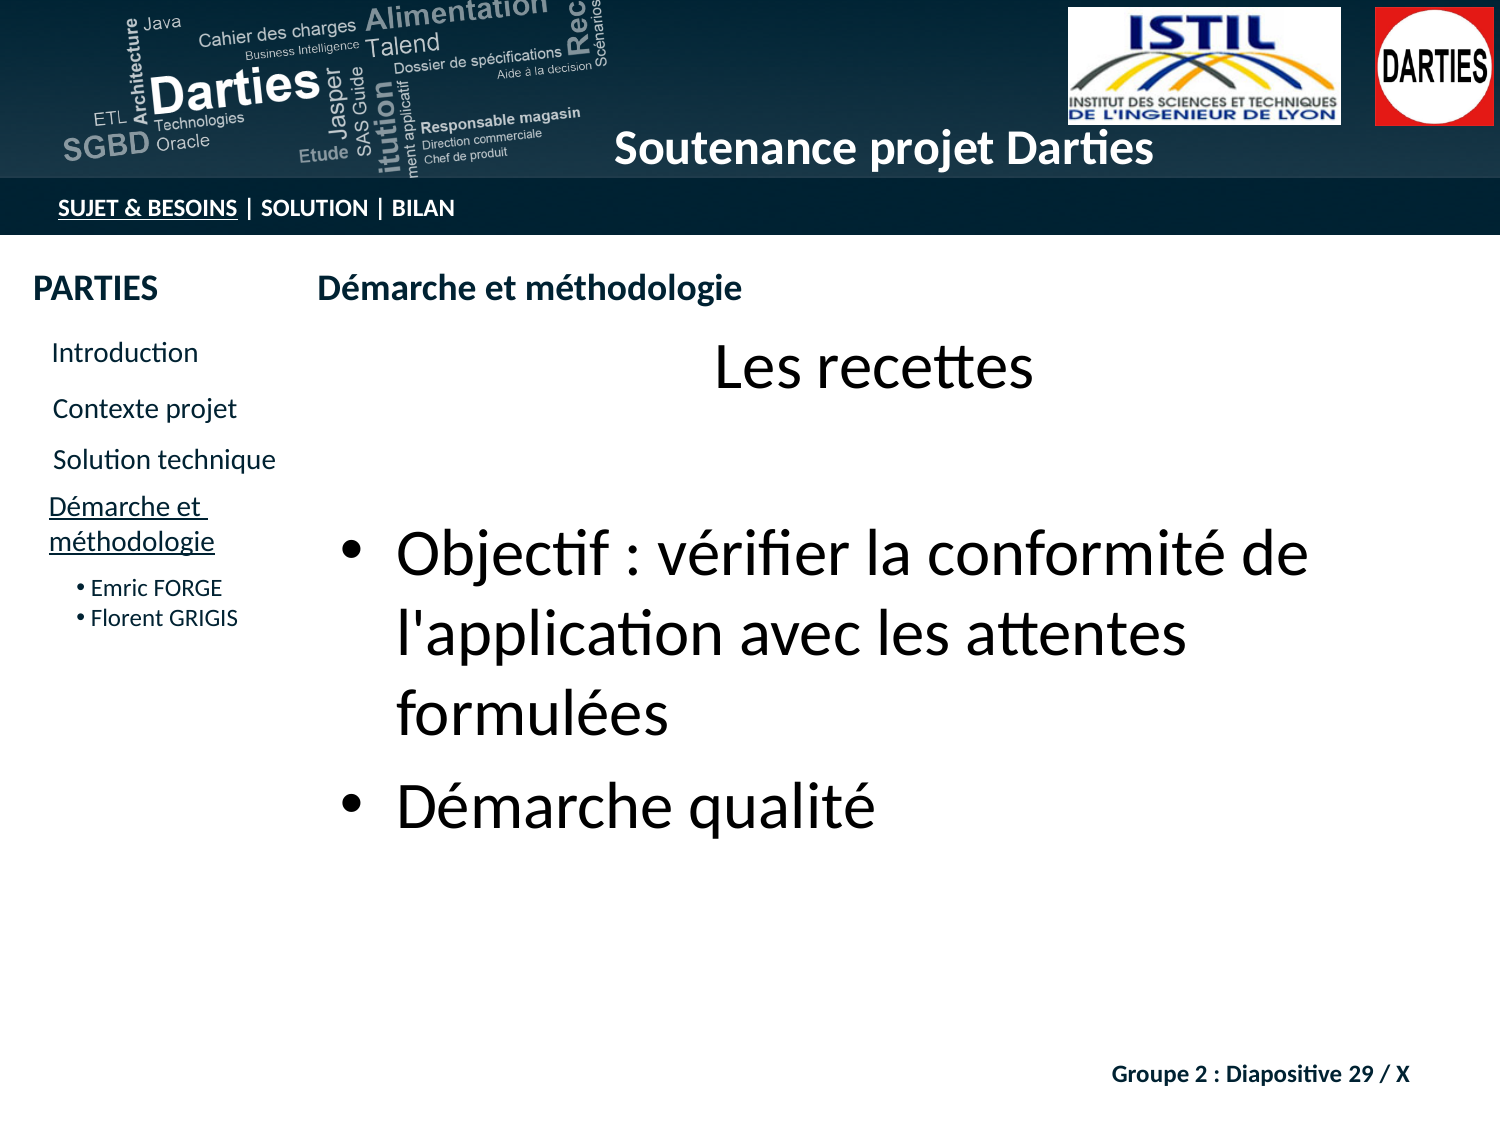

Les recettes

Objectif : vérifier la conformité de l'application avec les attentes formulées
Démarche qualité

Groupe 2 : Diapositive 29 / X